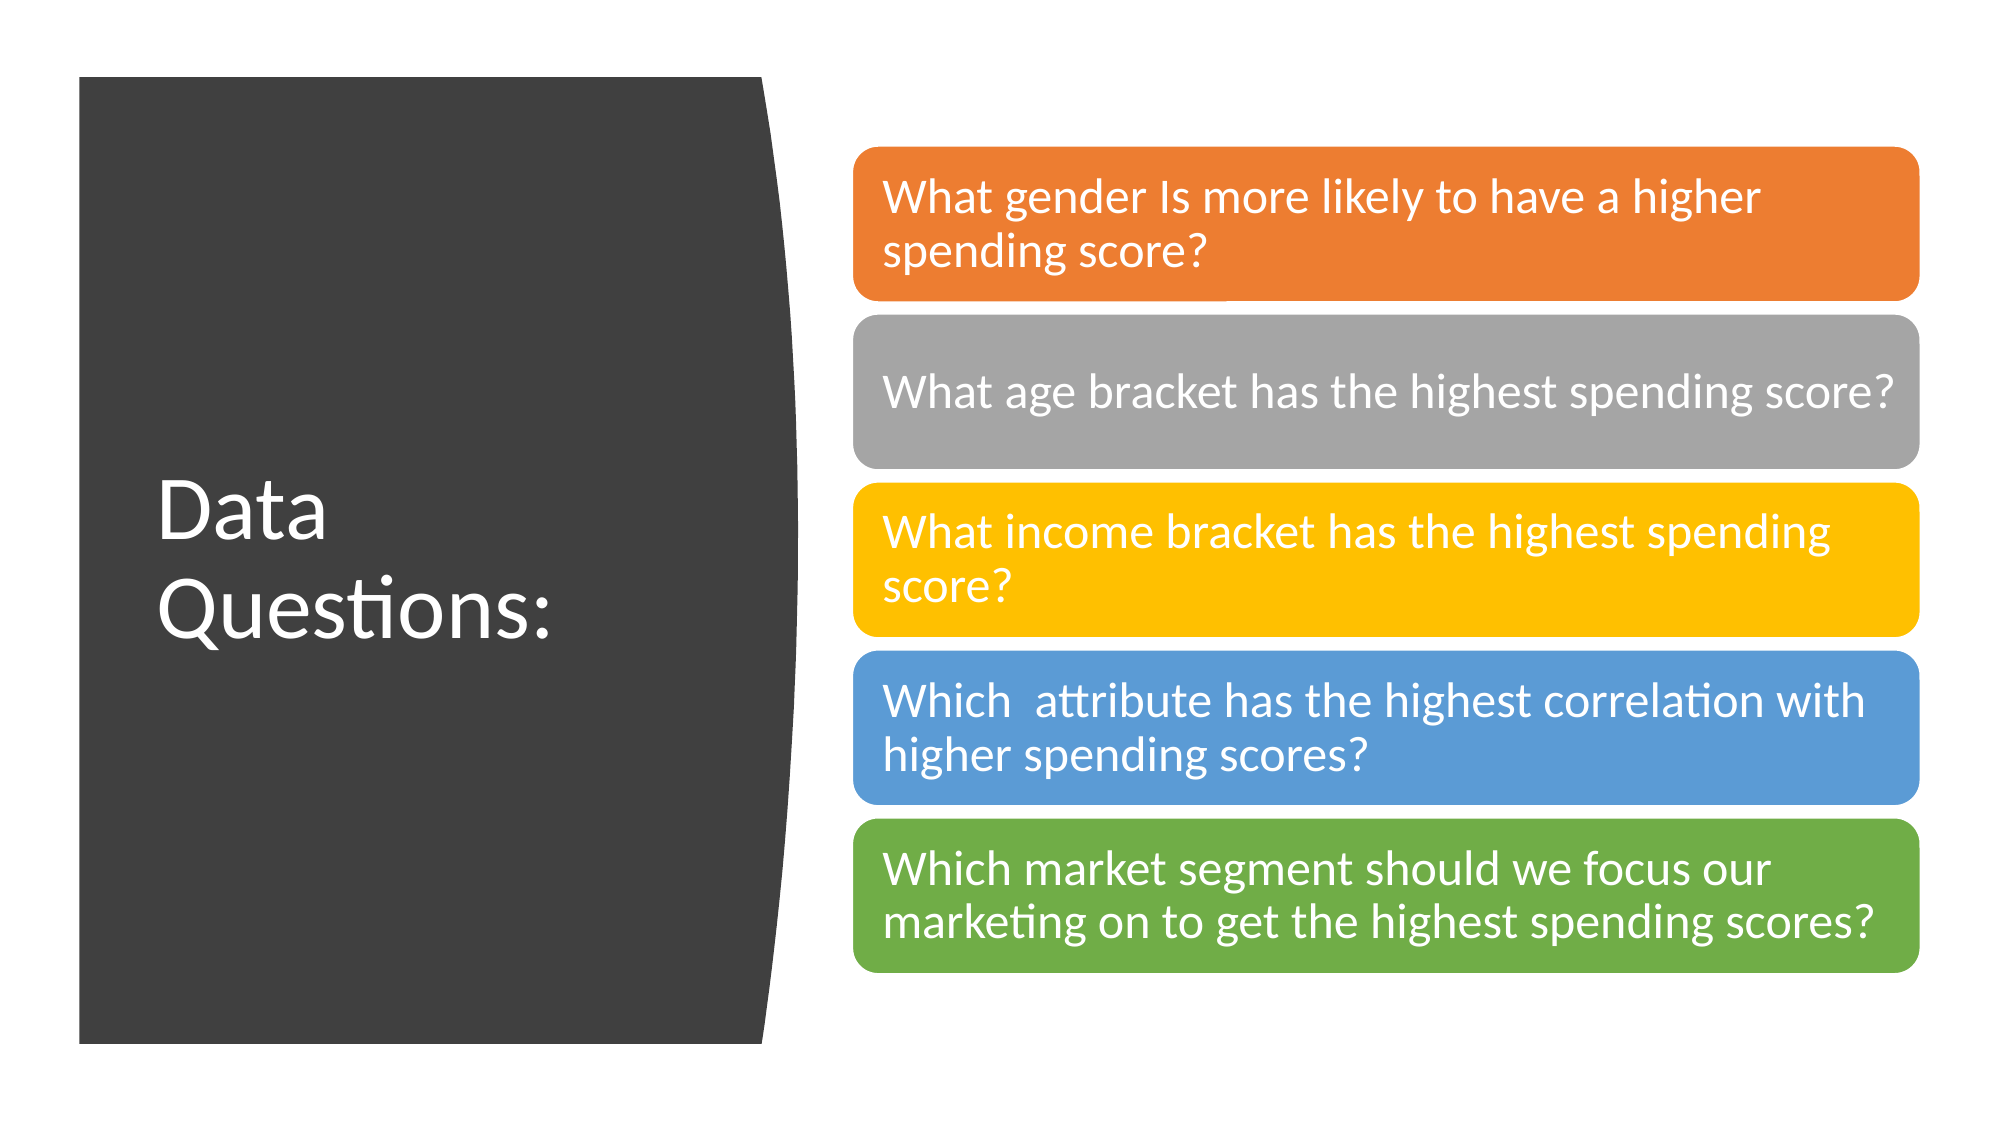

What gender Is more likely to have a higher spending score?
What age bracket has the highest spending score?
What income bracket has the highest spending score?
Which  attribute has the highest correlation with higher spending scores?
Which market segment should we focus our marketing on to get the highest spending scores?

# Data Questions: